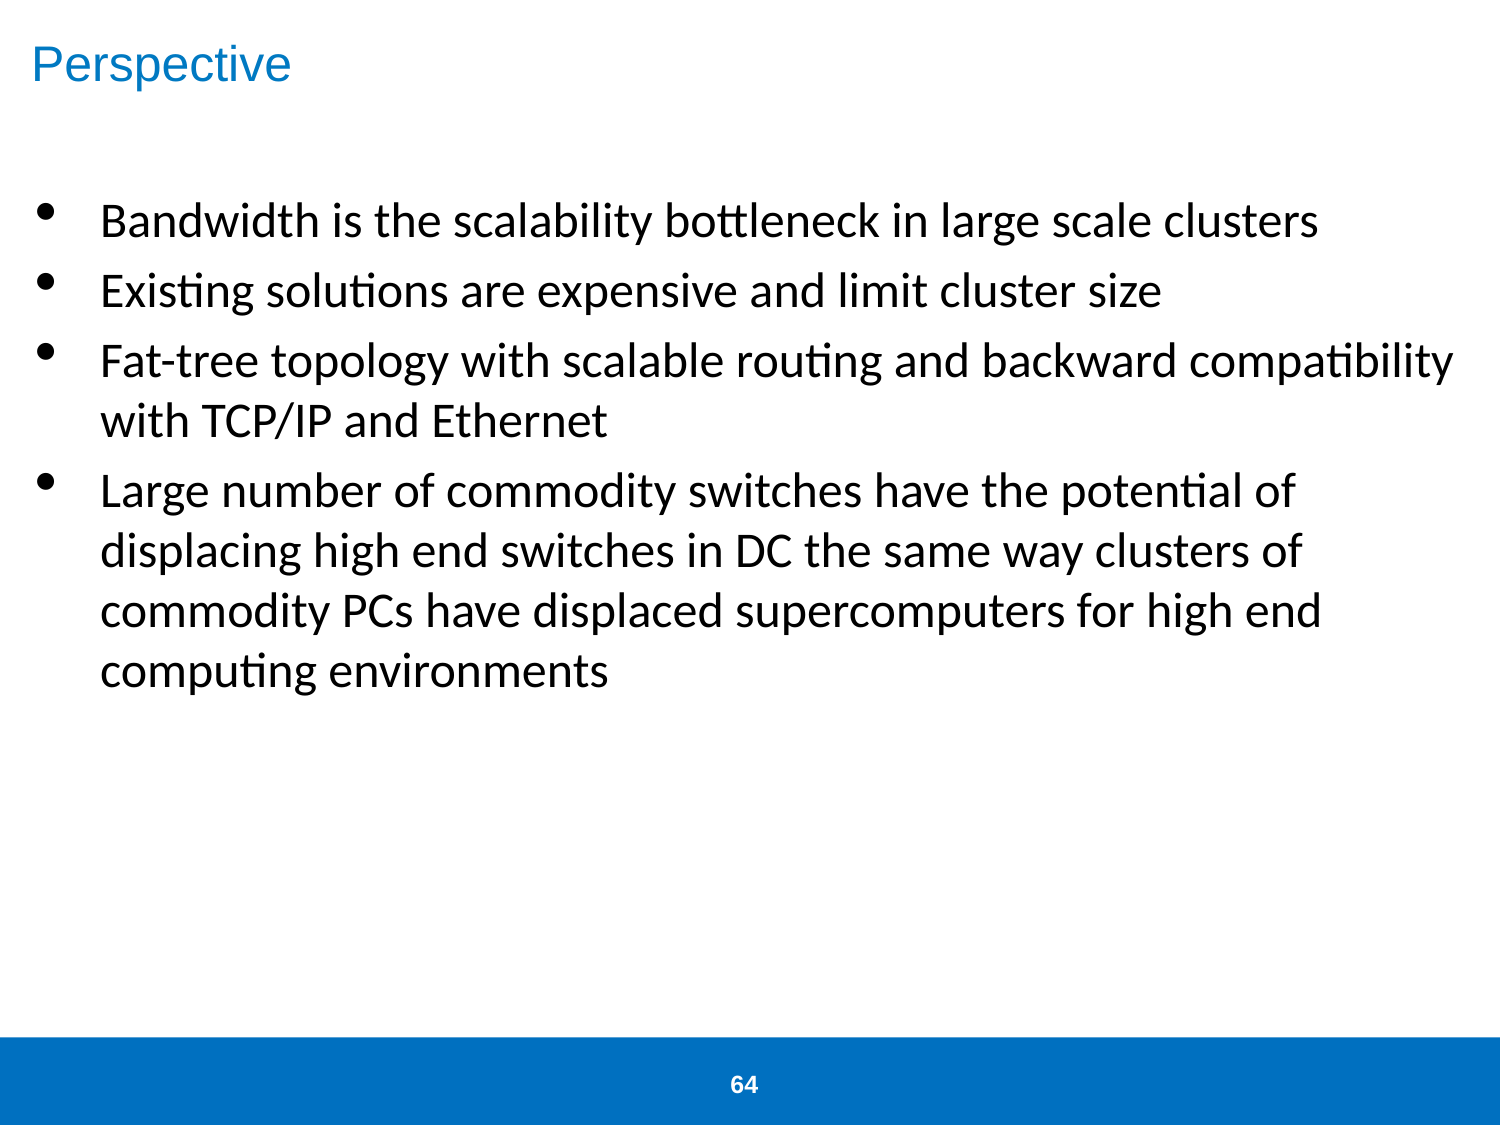

# Perspective
Bandwidth is the scalability bottleneck in large scale clusters
Existing solutions are expensive and limit cluster size
Fat-tree topology with scalable routing and backward compatibility with TCP/IP and Ethernet
Large number of commodity switches have the potential of displacing high end switches in DC the same way clusters of commodity PCs have displaced supercomputers for high end computing environments